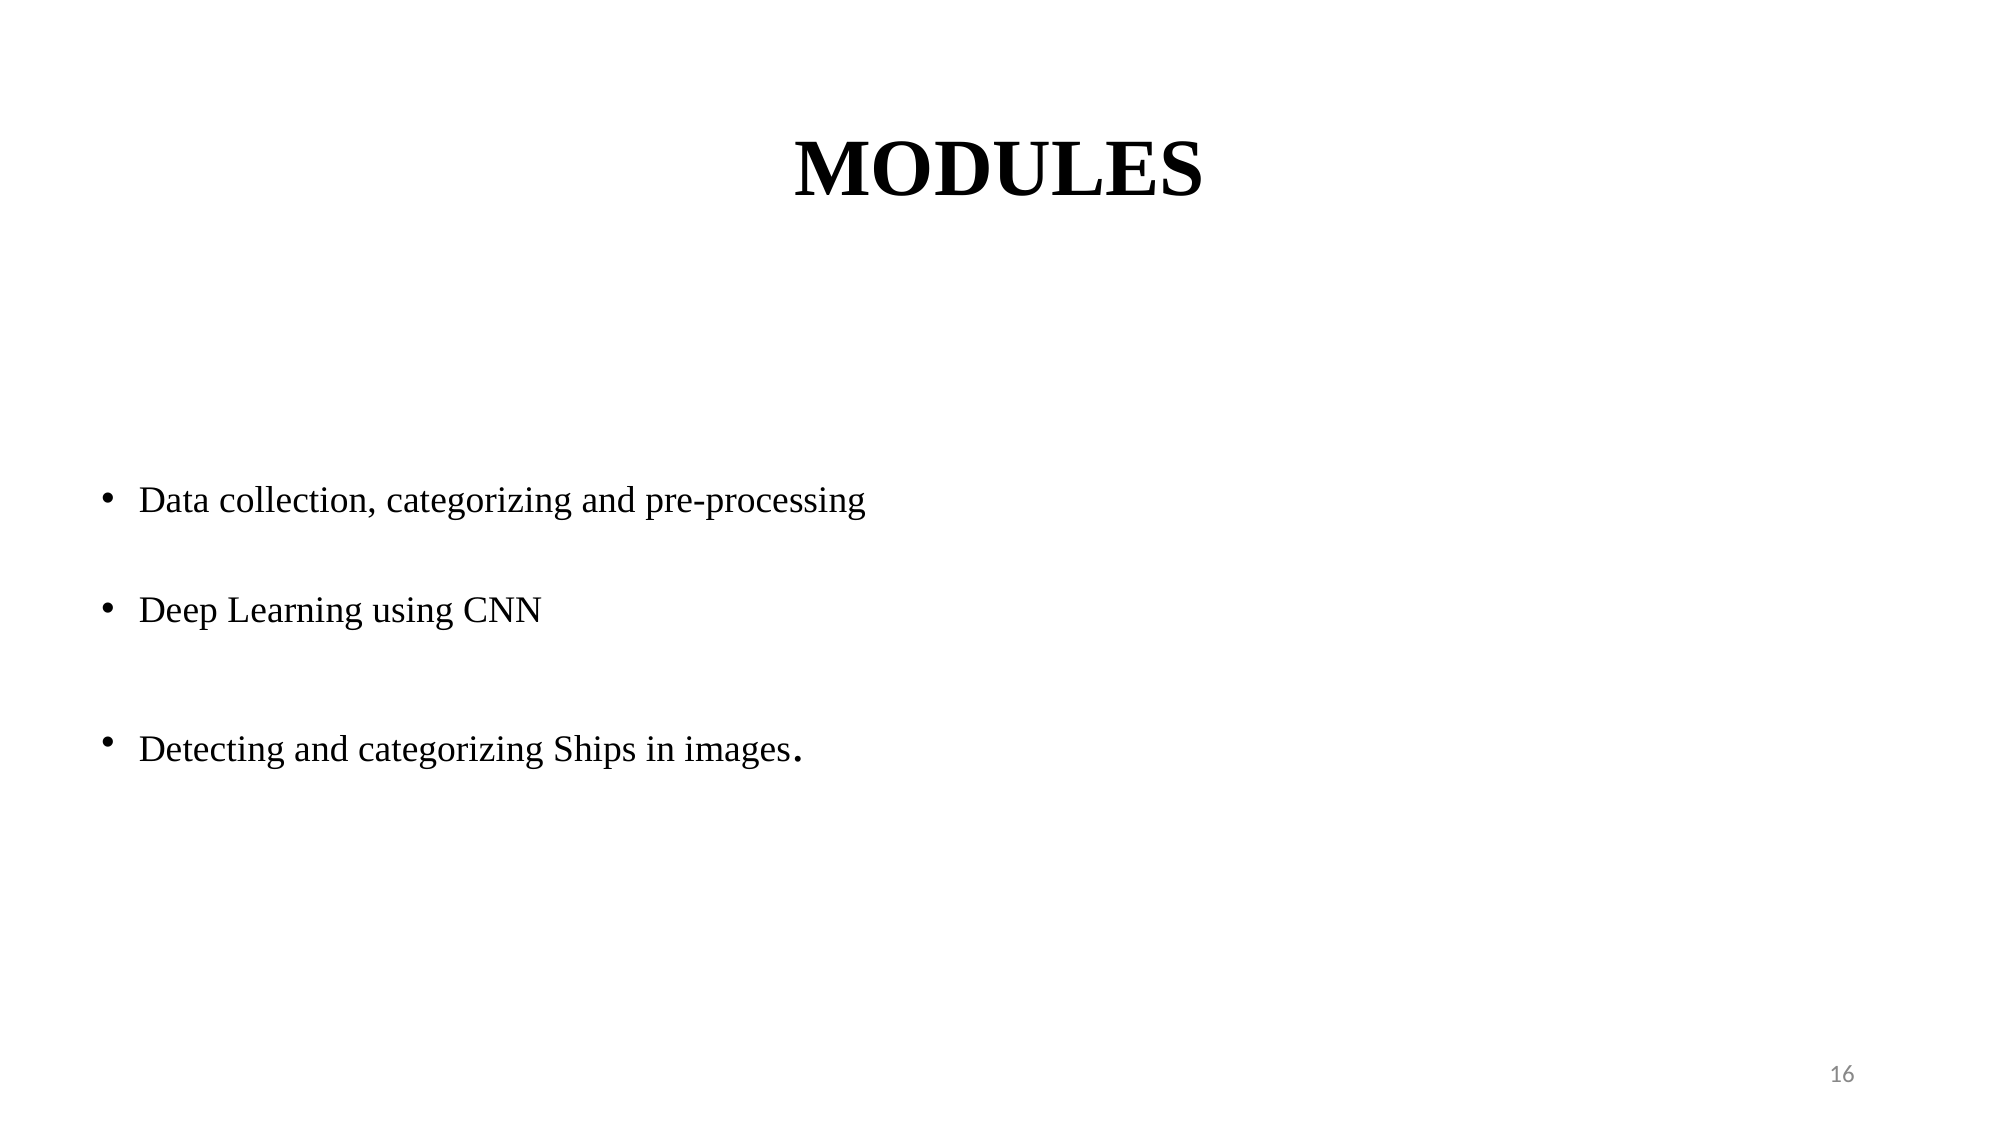

# MODULES

Data collection, categorizing and pre-processing
Deep Learning using CNN
Detecting and categorizing Ships in images.
16